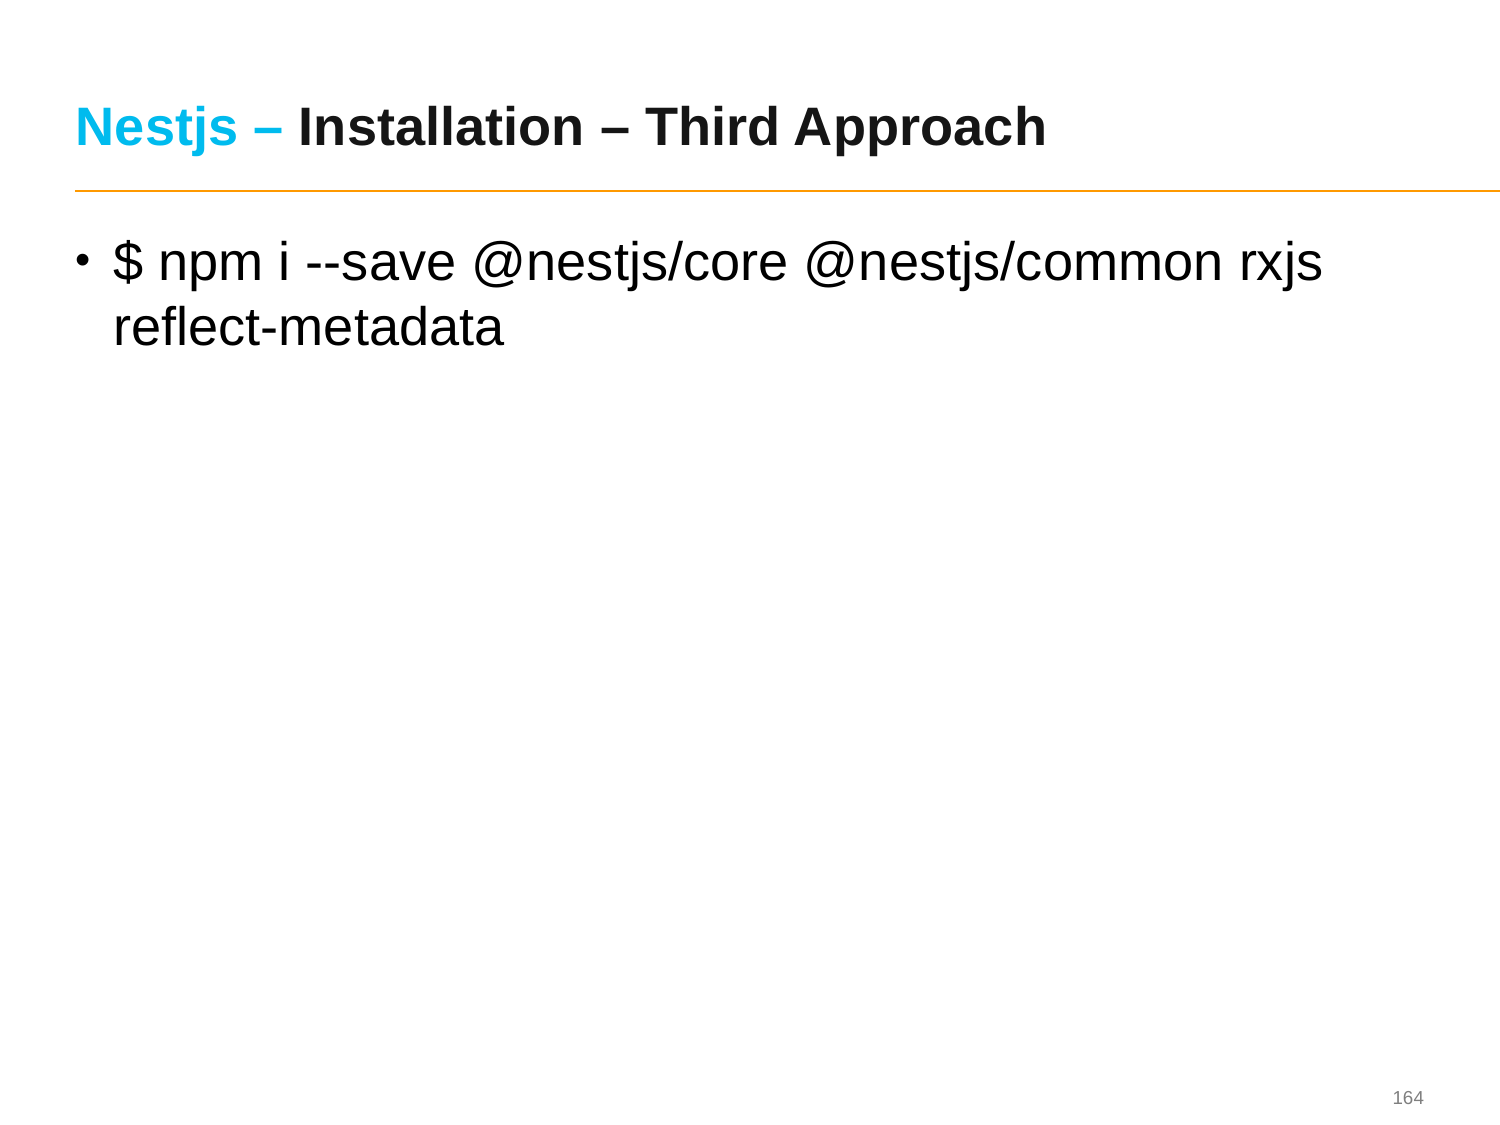

# Nestjs – Installation – Third Approach
$ npm i --save @nestjs/core @nestjs/common rxjs reflect-metadata